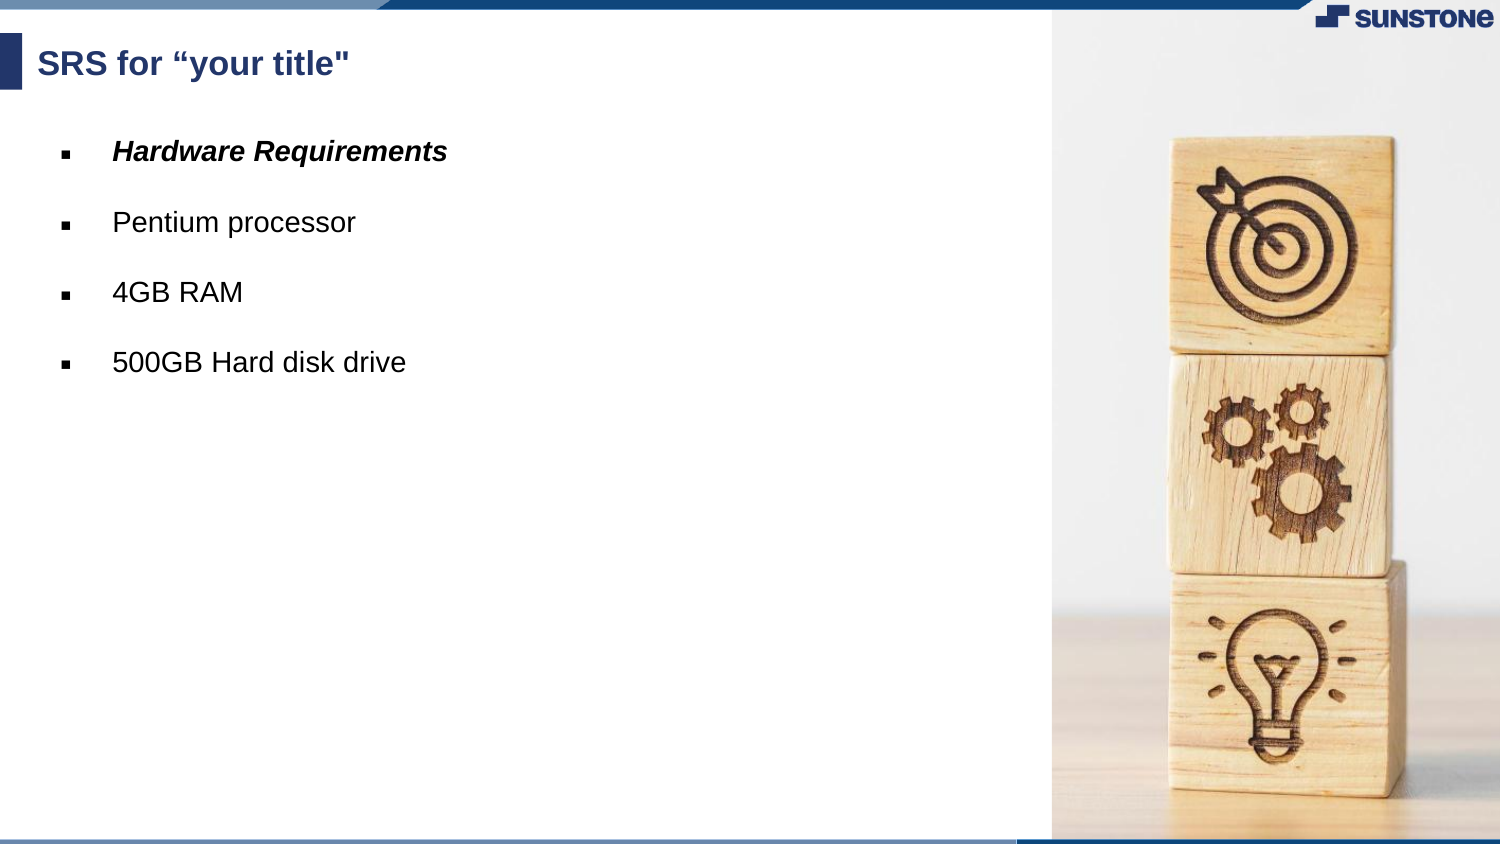

# SRS for “your title"
Hardware Requirements
Pentium processor

4GB RAM

500GB Hard disk drive